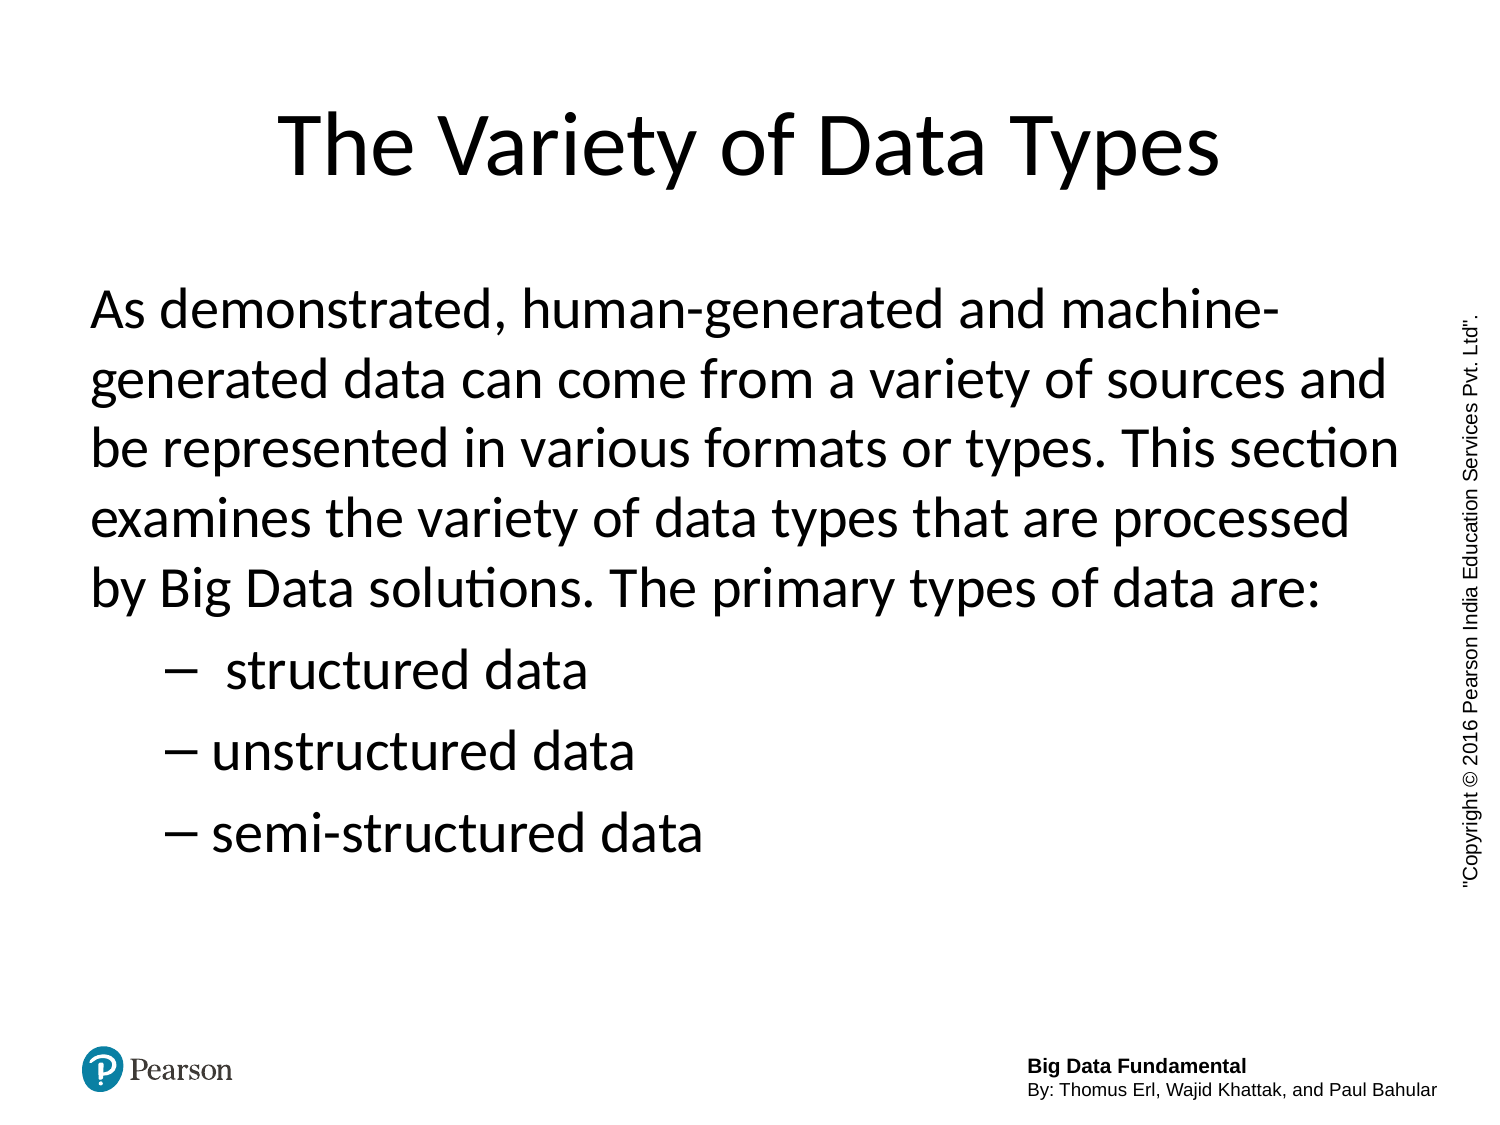

# The Variety of Data Types
As demonstrated, human-generated and machine-generated data can come from a variety of sources and be represented in various formats or types. This section examines the variety of data types that are processed by Big Data solutions. The primary types of data are:
 structured data
unstructured data
semi-structured data